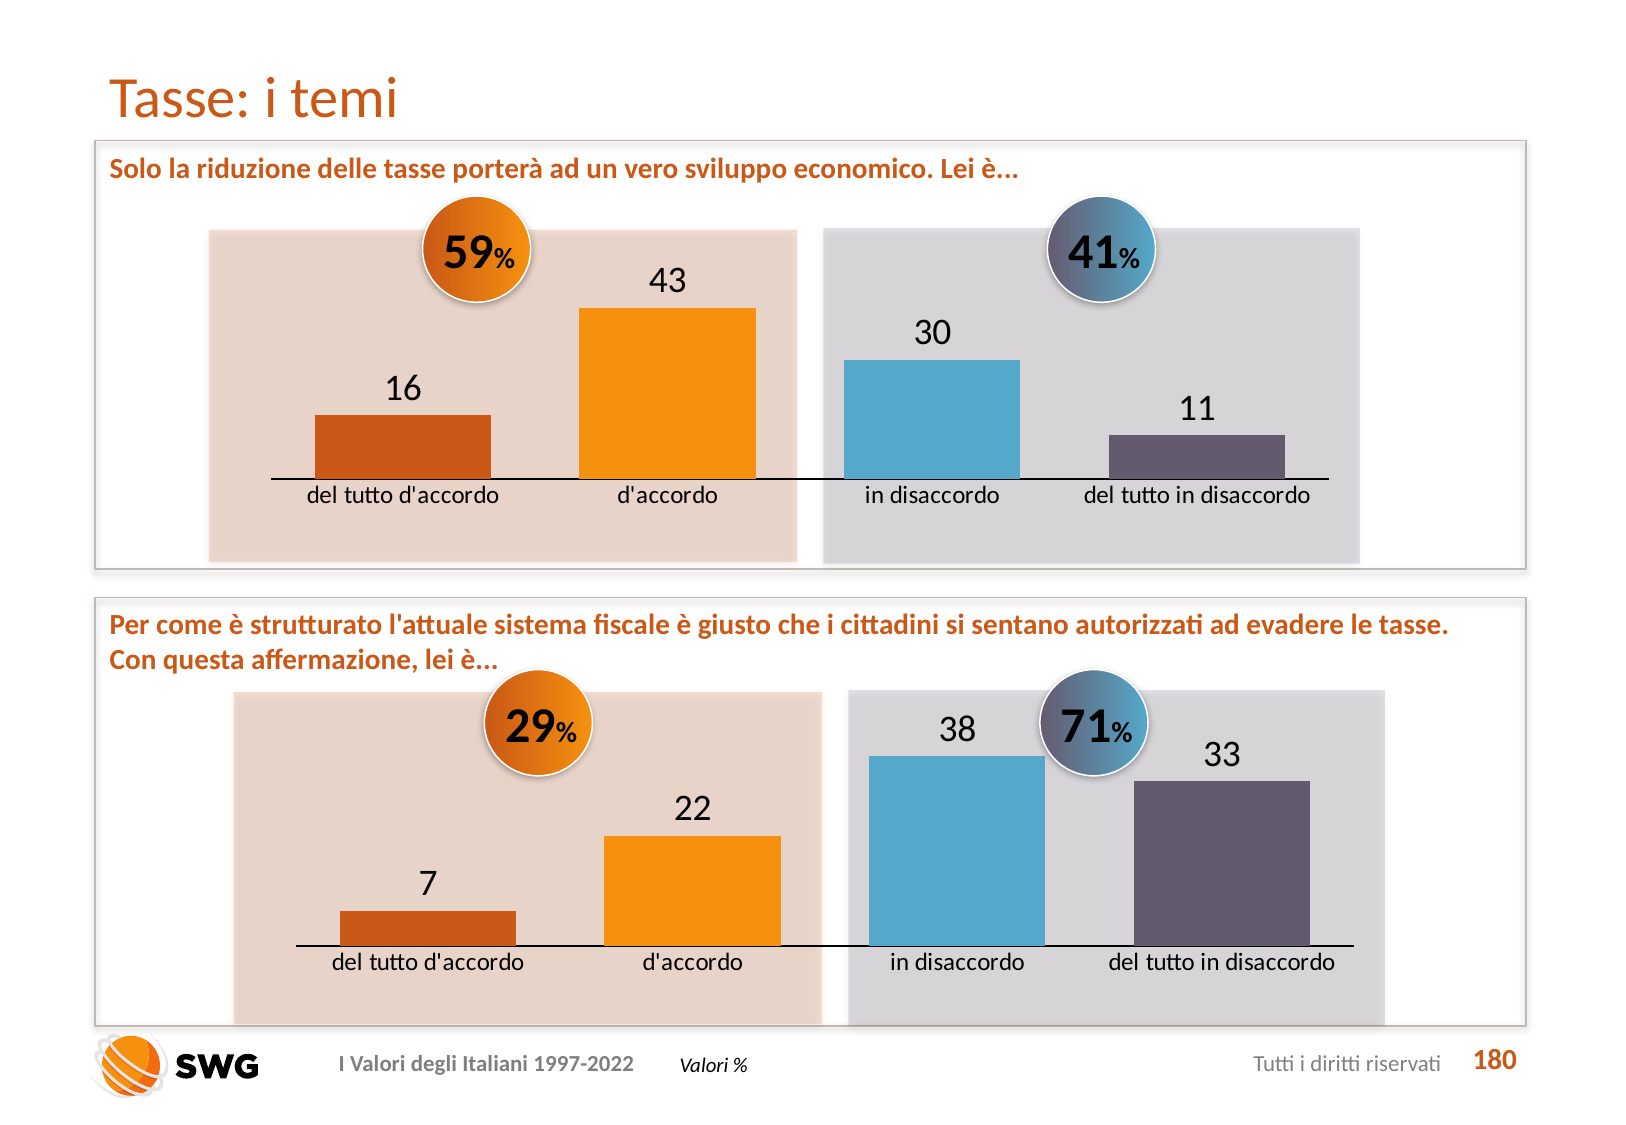

# Tasse: i temi

Solo la riduzione delle tasse porterà ad un vero sviluppo economico. Lei è...

59%
41%

### Chart

| Category | Serie 1 |
|---|---|
| del tutto d'accordo | 16.0 |
| d'accordo | 43.0 |
| in disaccordo | 30.0 |
| del tutto in disaccordo | 11.0 |

Per come è strutturato l'attuale sistema fiscale è giusto che i cittadini si sentano autorizzati ad evadere le tasse.
Con questa affermazione, lei è...

29%
71%

### Chart

| Category | Serie 1 |
|---|---|
| del tutto d'accordo | 7.0 |
| d'accordo | 22.0 |
| in disaccordo | 38.0 |
| del tutto in disaccordo | 33.0 |

180
Valori %